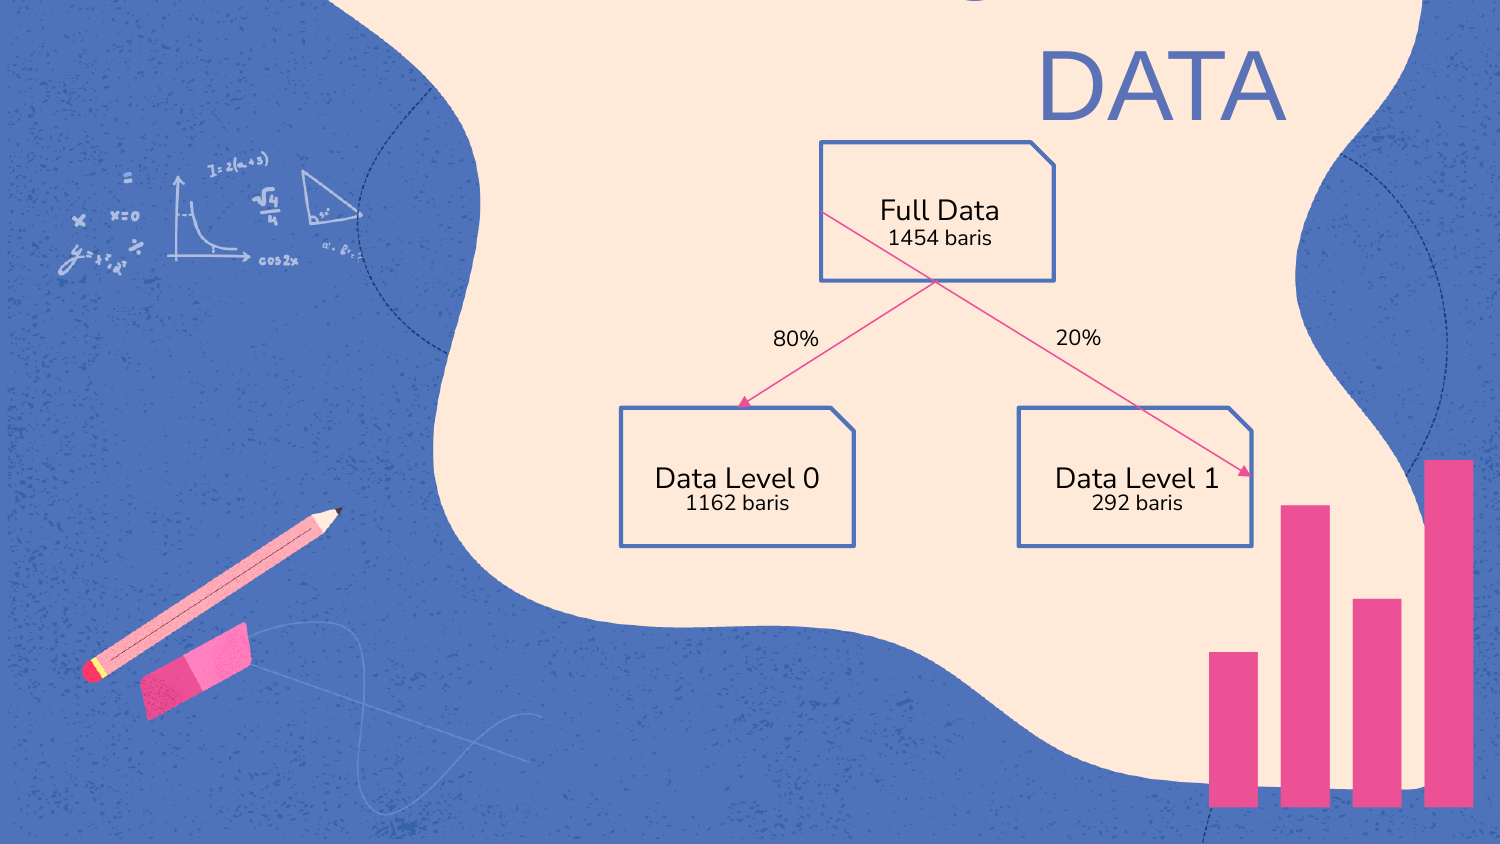

# PEMECAHAN DATA

Full Data
1454 baris
20%
80%

Data Level 0
Data Level 1
1162 baris
292 baris